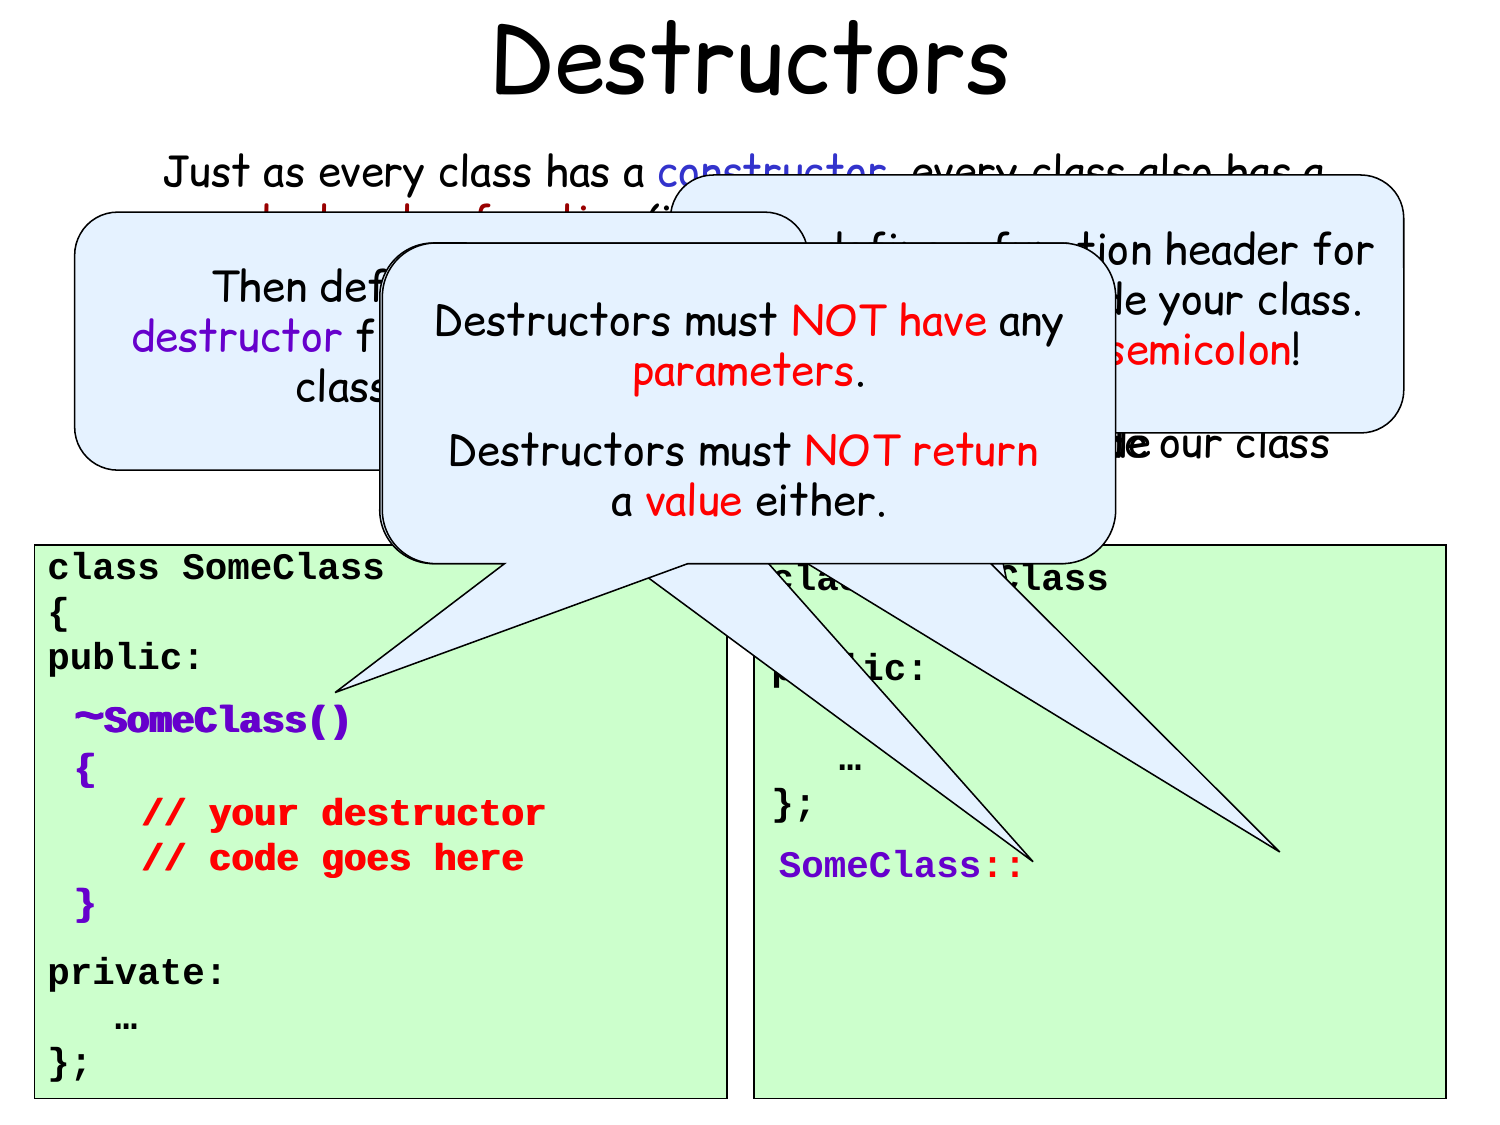

Destructors
Just as every class has a constructor, every class also has a
destructor function (it may have only one of these).

First, define a function header for your destructor inside your class.
Don’t forget the semicolon!
Then define your actual destructor function outside the class like this…
Destructors must NOT have an parameters.
Destructors must NOT return any value either.
Destructors must NOT have any parameters.
Destructors must NOT return
a value either.
The job of the destructor is to de-initialize or destruct
a class variable when it goes away.
Here’s how we define a destructor directly inside our class definition…
You can also define a destructor outside
your class definition…
class SomeClass
{
public:

private:
   …
};

~SomeClass()
{
   // your destructor
   // code goes here
}

class SomeClass
{
public:
   …
};
~SomeClass()
~SomeClass()

{
   // your destructor
   // code goes here
}
;
SomeClass::